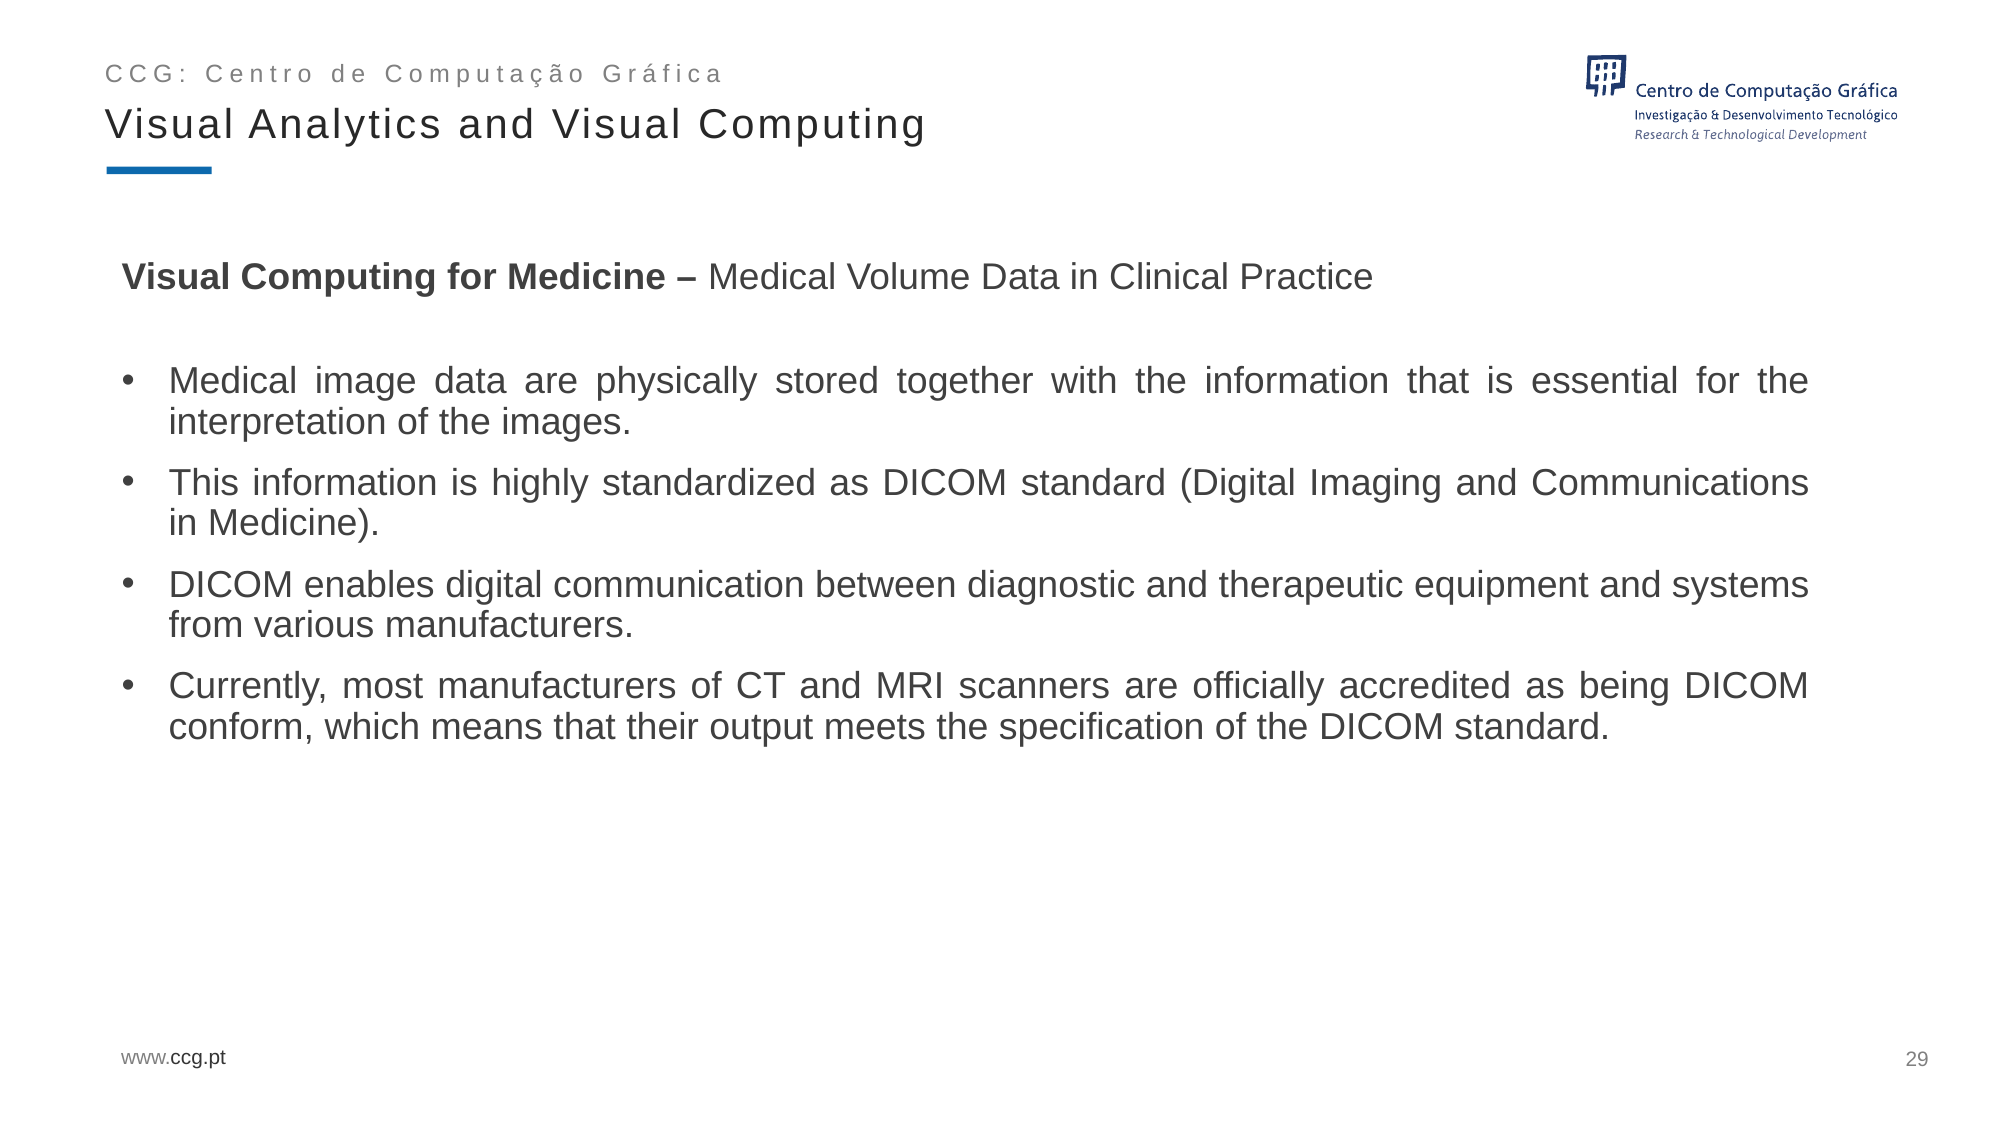

Visual Analytics and Visual Computing

# Visual Computing for Medicine – Medical Volume Data in Clinical Practice
Medical image data are physically stored together with the information that is essential for the interpretation of the images.
This information is highly standardized as DICOM standard (Digital Imaging and Communications in Medicine).
DICOM enables digital communication between diagnostic and therapeutic equipment and systems from various manufacturers.
Currently, most manufacturers of CT and MRI scanners are officially accredited as being DICOM conform, which means that their output meets the specification of the DICOM standard.
29